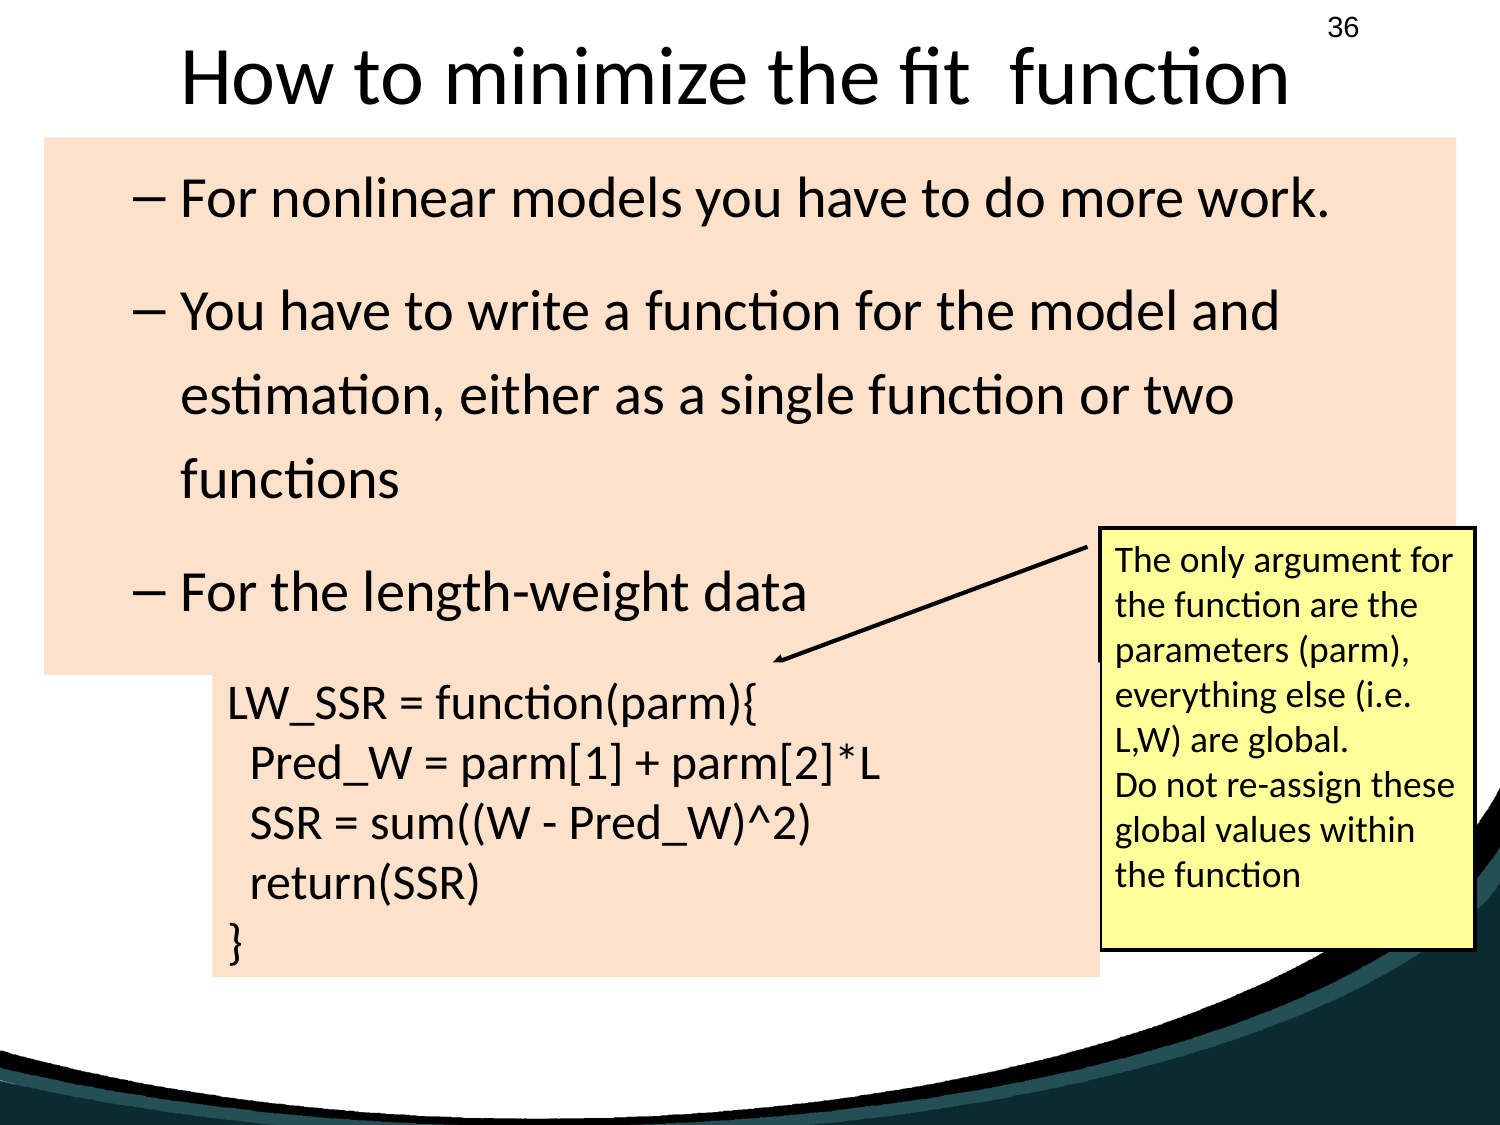

# How to minimize the fit  function
For nonlinear models you have to do more work.
You have to write a function for the model and estimation, either as a single function or two functions
For the length-weight data
The only argument for the function are the parameters (parm), everything else (i.e. L,W) are global.
Do not re-assign these global values within the function
LW_SSR = function(parm){
  Pred_W = parm[1] + parm[2]*L
  SSR = sum((W - Pred_W)^2)
  return(SSR)
}